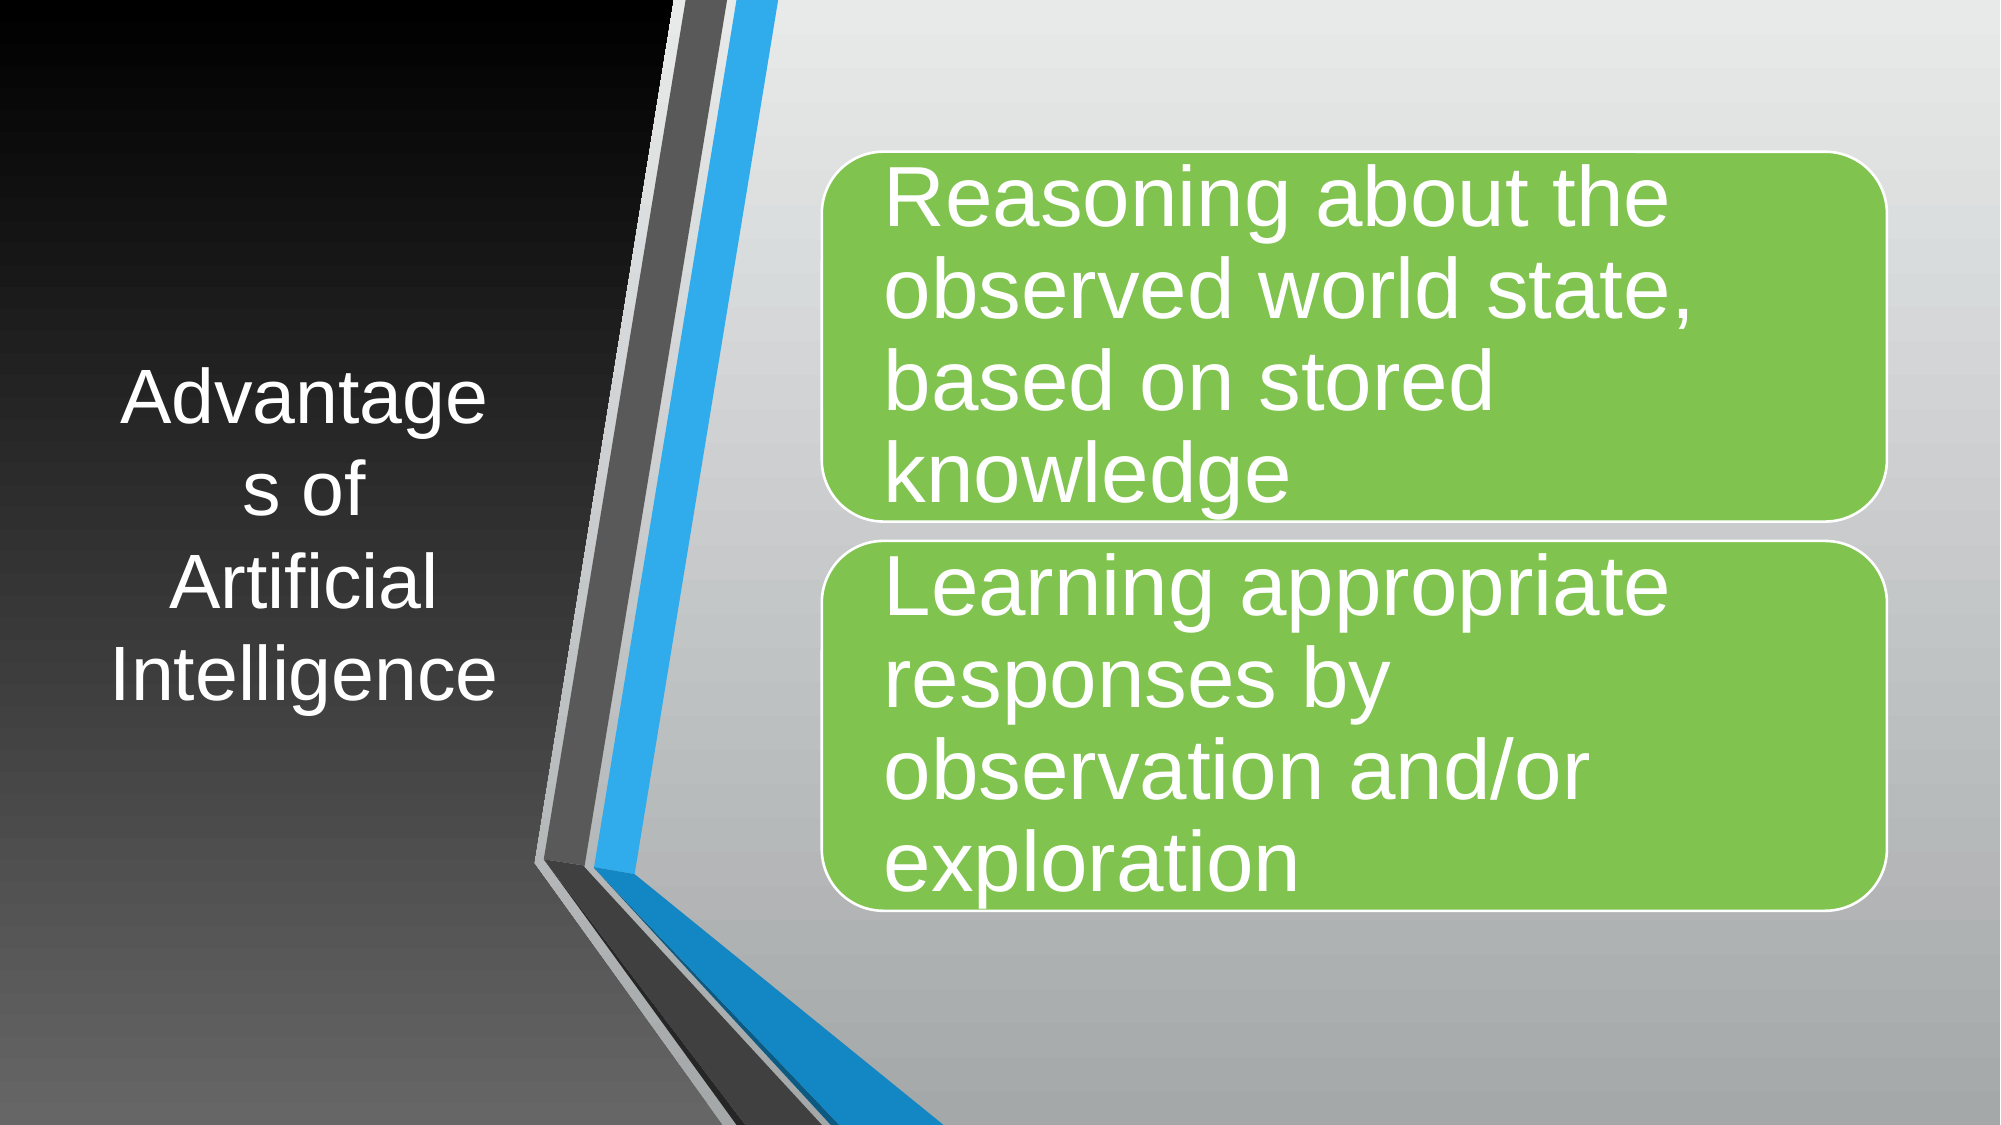

# Advantages of Artificial Intelligence
Reasoning about the observed world state, based on stored knowledge
Learning appropriate responses by observation and/or exploration